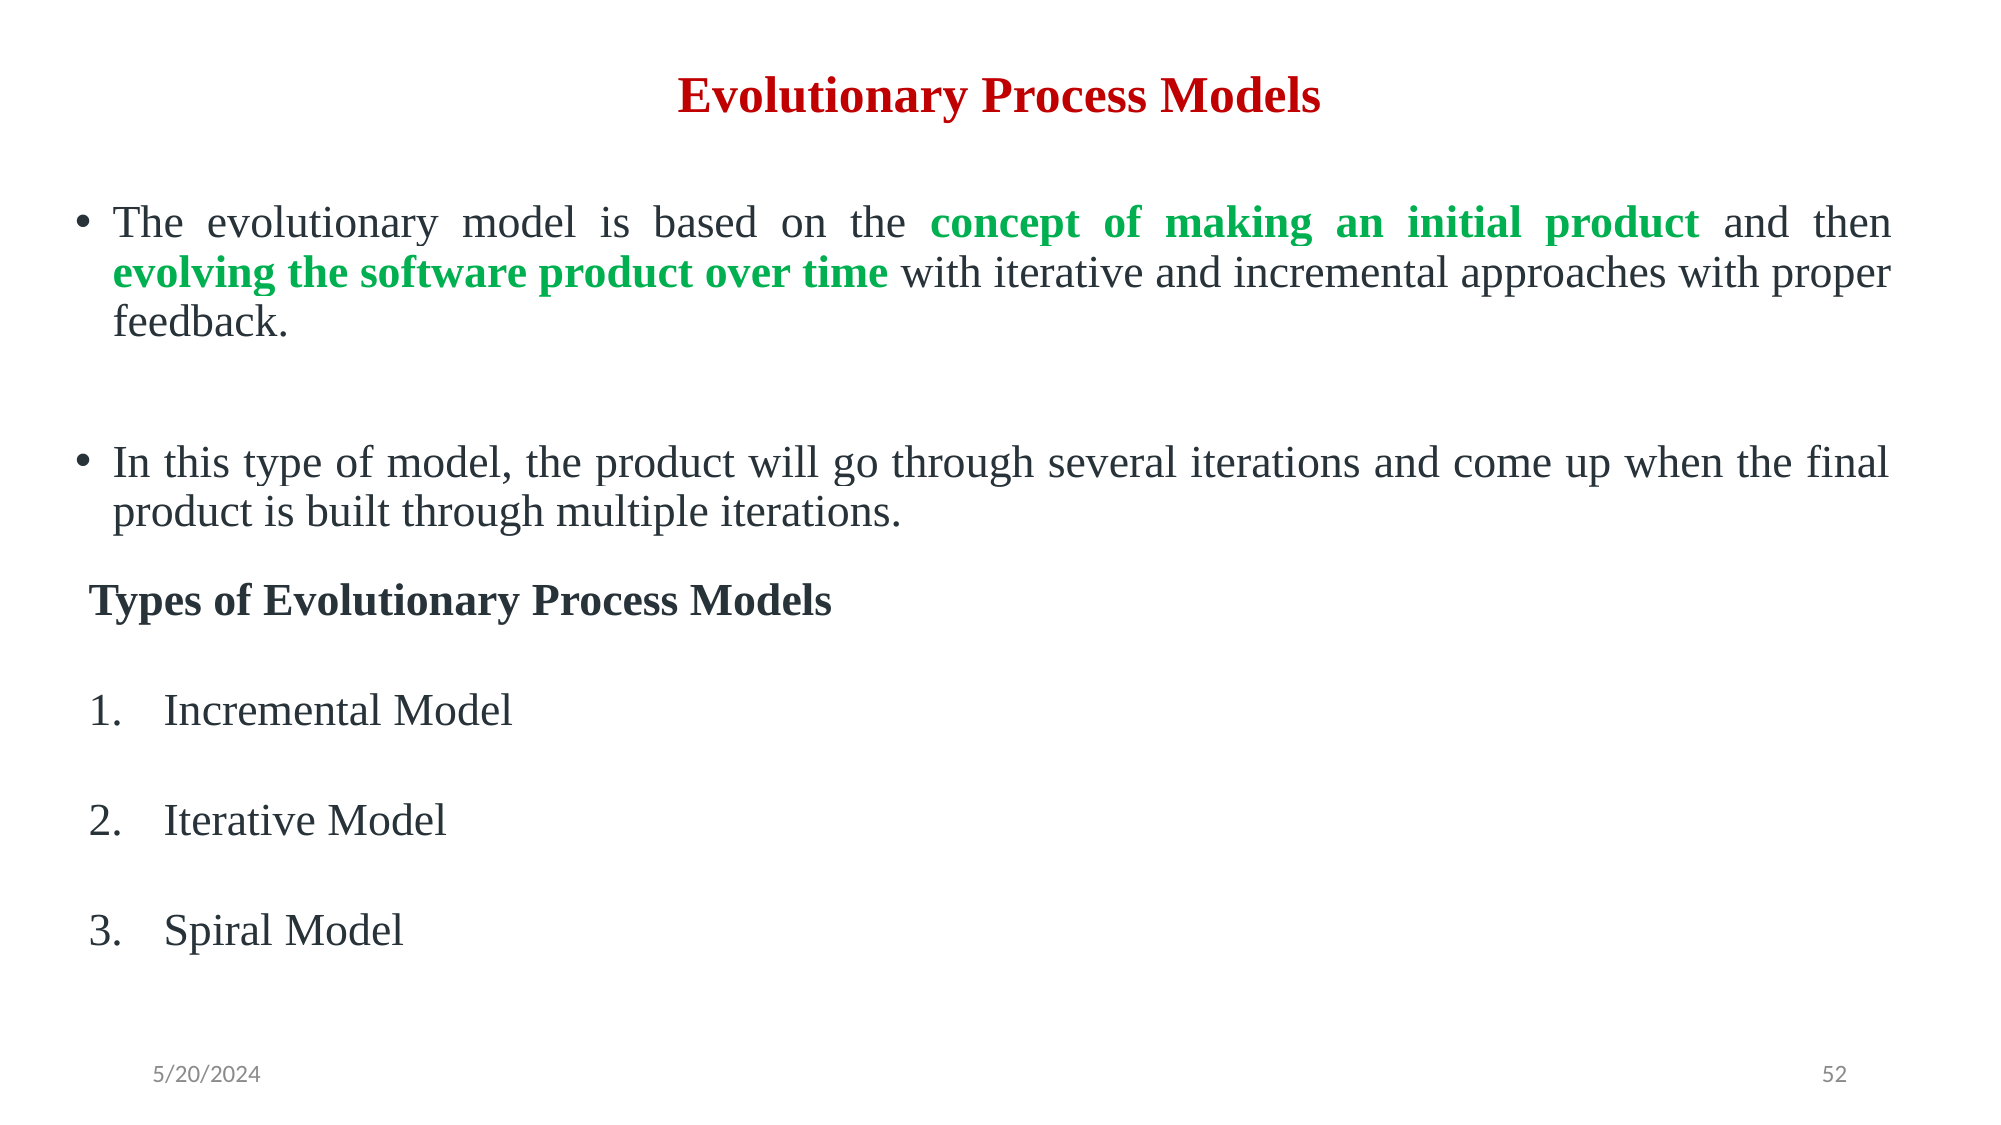

# Evolutionary Process Models
The evolutionary model is based on the concept of making an initial product and then evolving the software product over time with iterative and incremental approaches with proper feedback.

In this type of model, the product will go through several iterations and come up when the final product is built through multiple iterations.
Types of Evolutionary Process Models

Incremental Model

Iterative Model

Spiral Model
5/20/2024
52